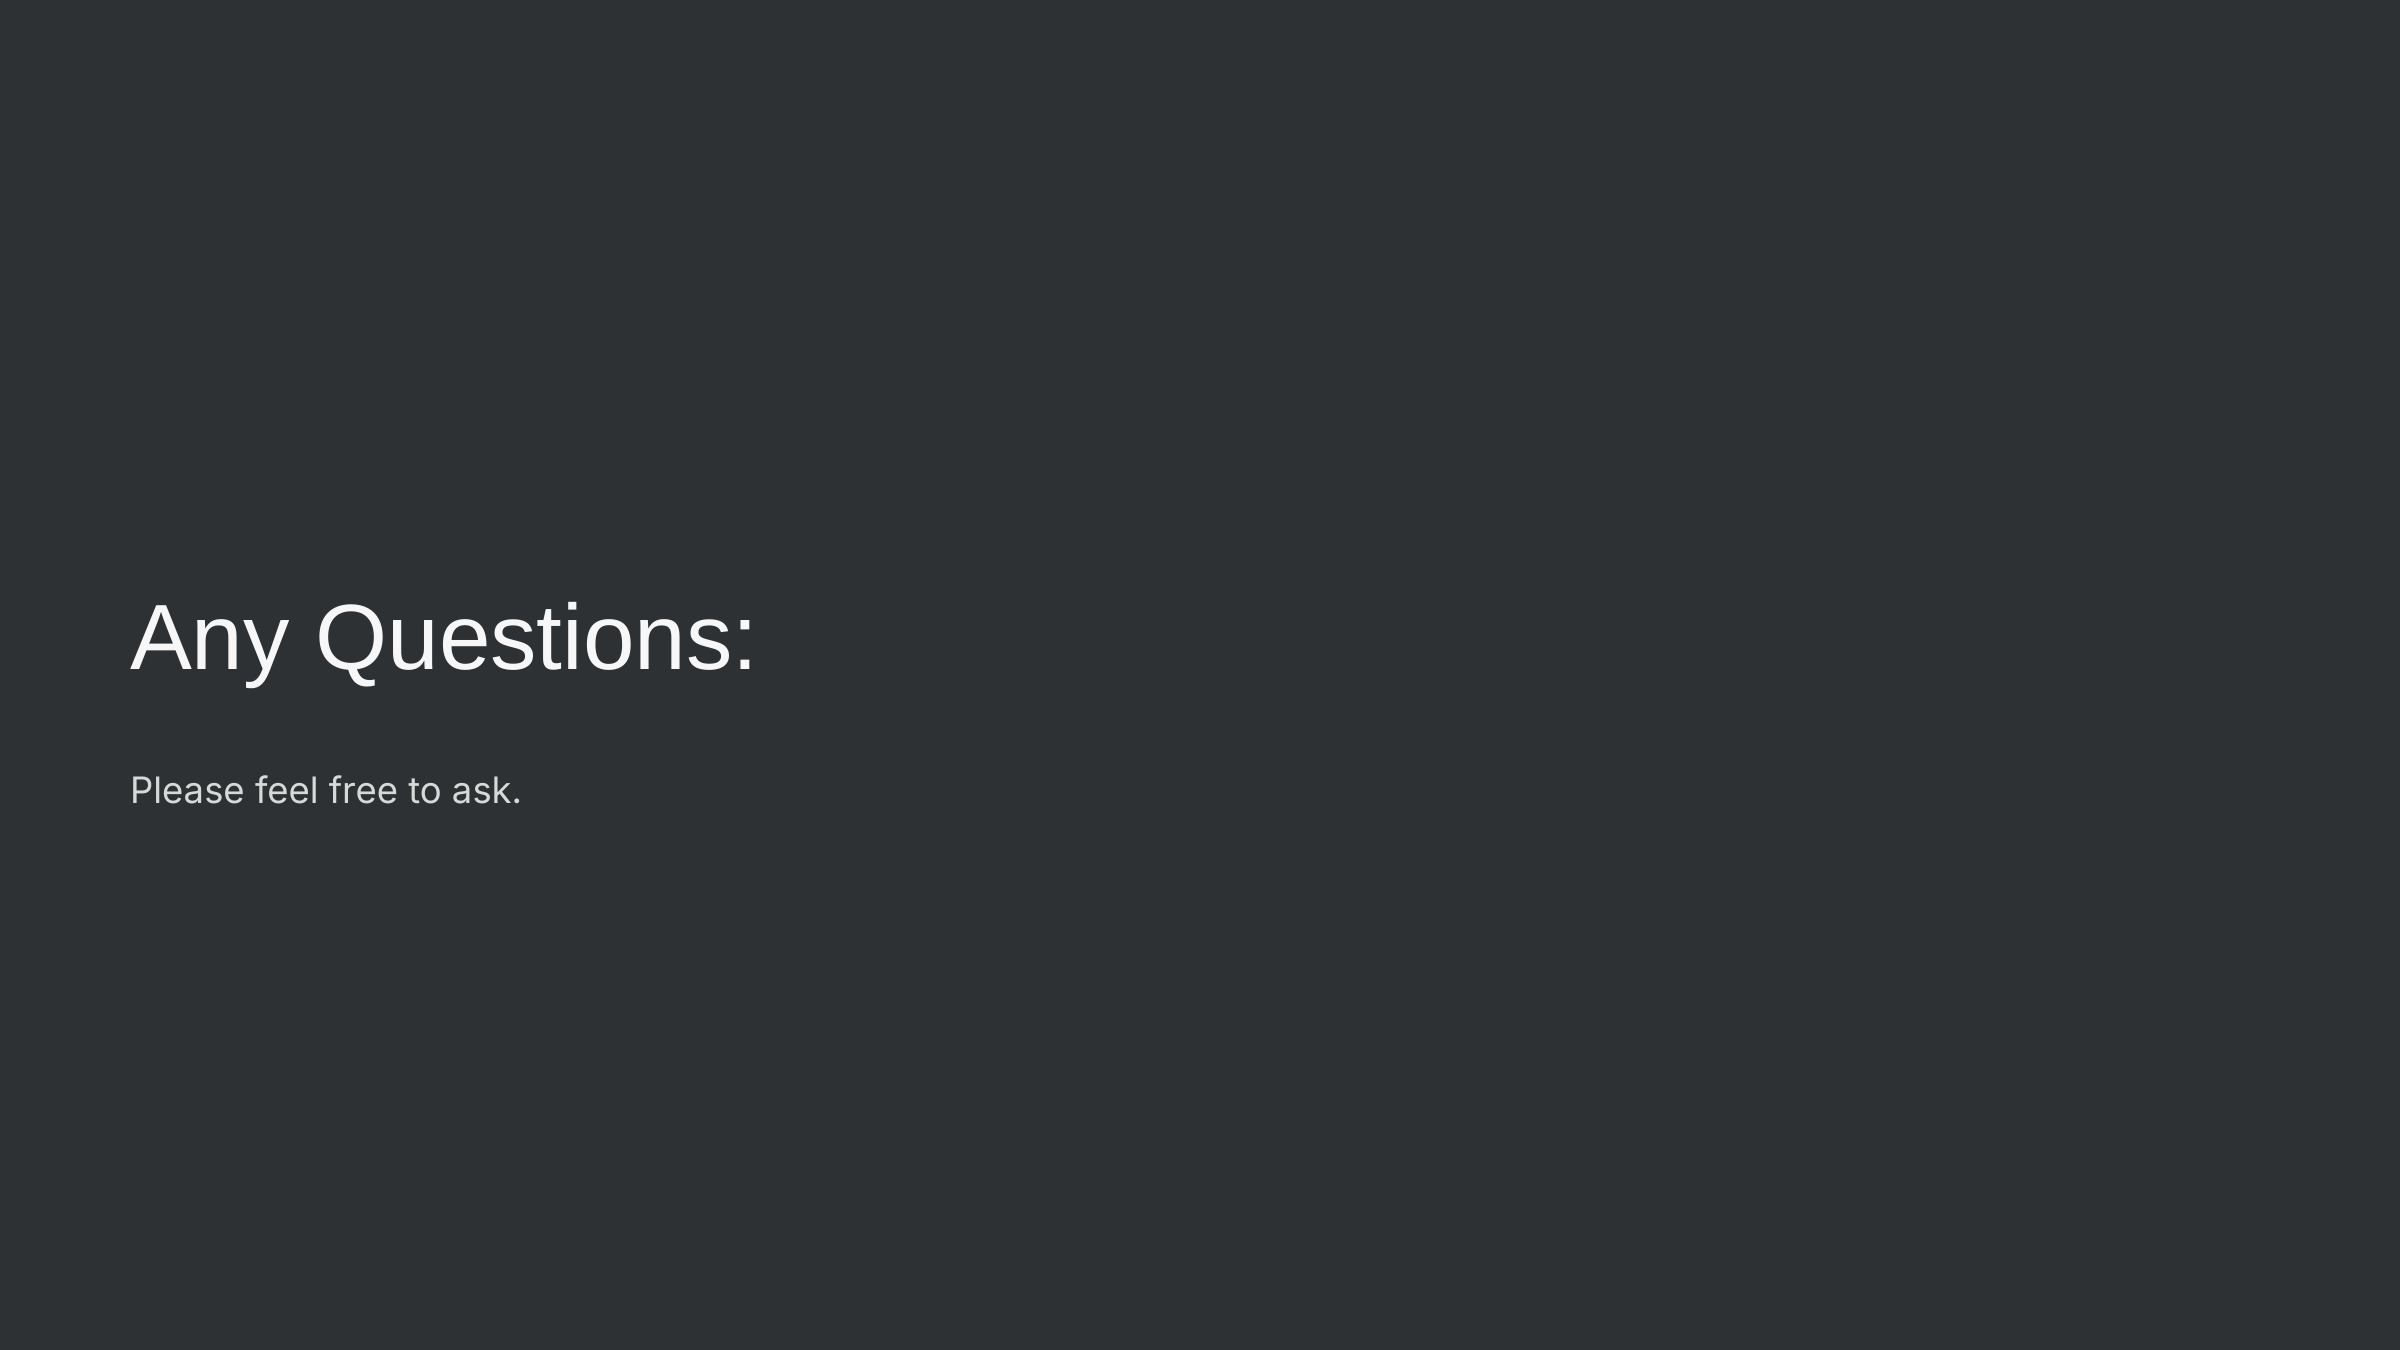

Any Questions:
Please feel free to ask.